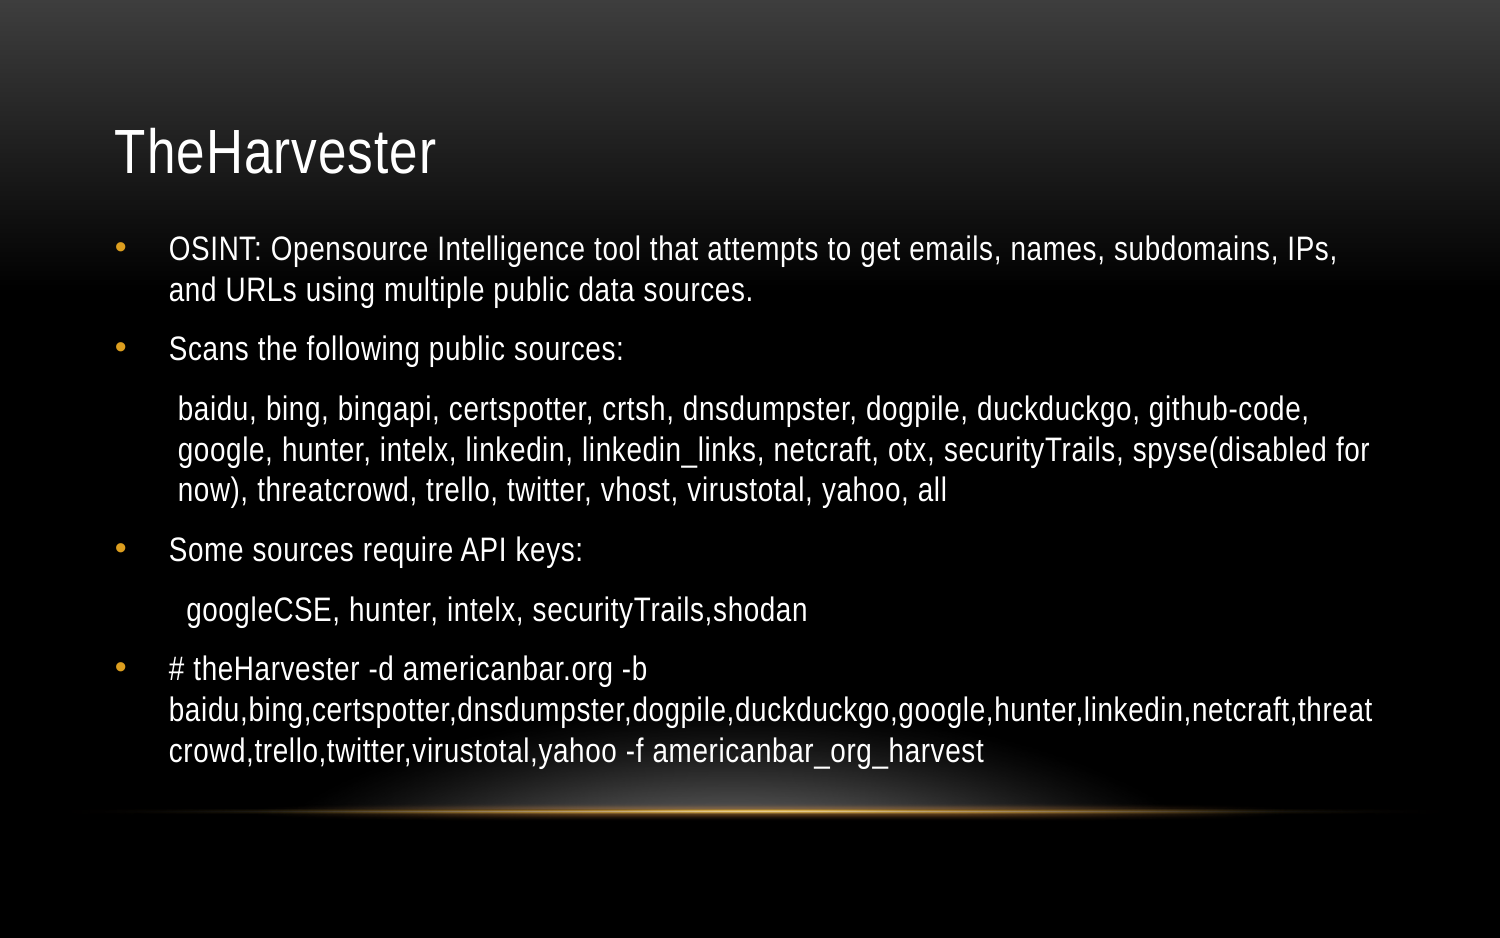

# TheHarvester
OSINT: Opensource Intelligence tool that attempts to get emails, names, subdomains, IPs, and URLs using multiple public data sources.
Scans the following public sources:
baidu, bing, bingapi, certspotter, crtsh, dnsdumpster, dogpile, duckduckgo, github-code, google, hunter, intelx, linkedin, linkedin_links, netcraft, otx, securityTrails, spyse(disabled for now), threatcrowd, trello, twitter, vhost, virustotal, yahoo, all
Some sources require API keys:
 googleCSE, hunter, intelx, securityTrails,shodan
# theHarvester -d americanbar.org -b baidu,bing,certspotter,dnsdumpster,dogpile,duckduckgo,google,hunter,linkedin,netcraft,threatcrowd,trello,twitter,virustotal,yahoo -f americanbar_org_harvest